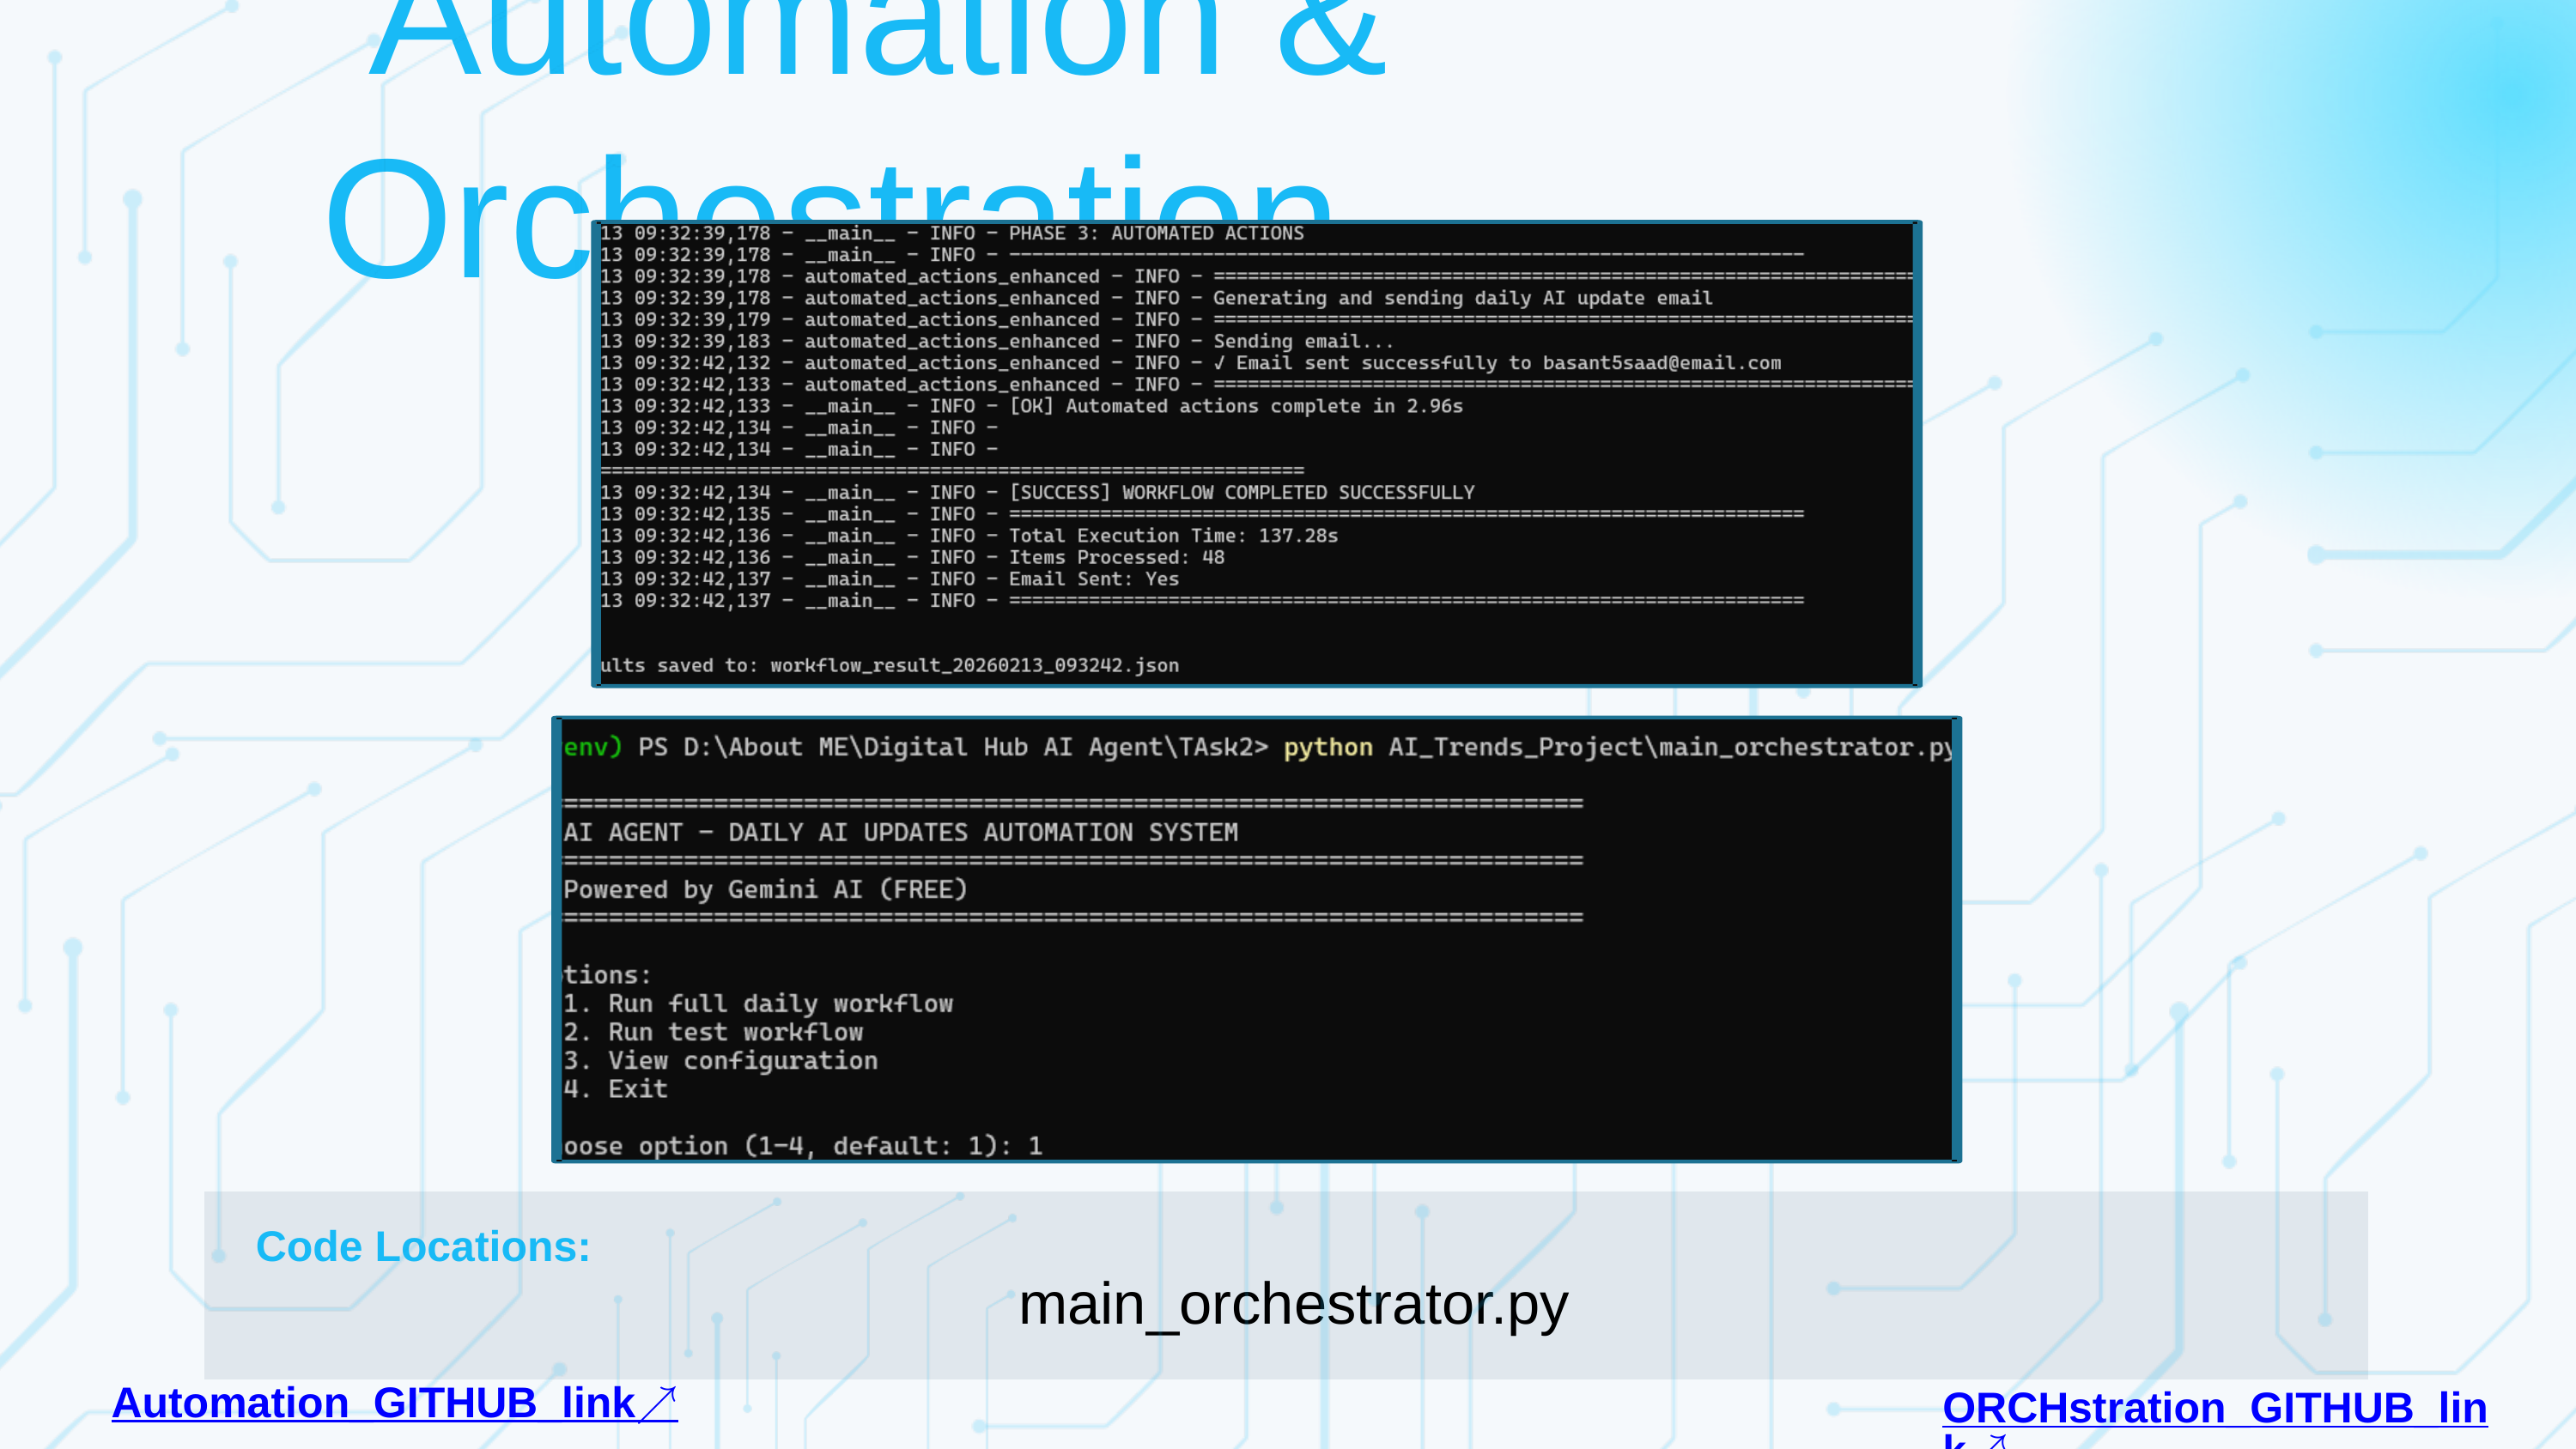

Automation & Orchestration

Code Locations:

 main_orchestrator.py
Automation_GITHUB_link↗️
ORCHstration_GITHUB_link↗️